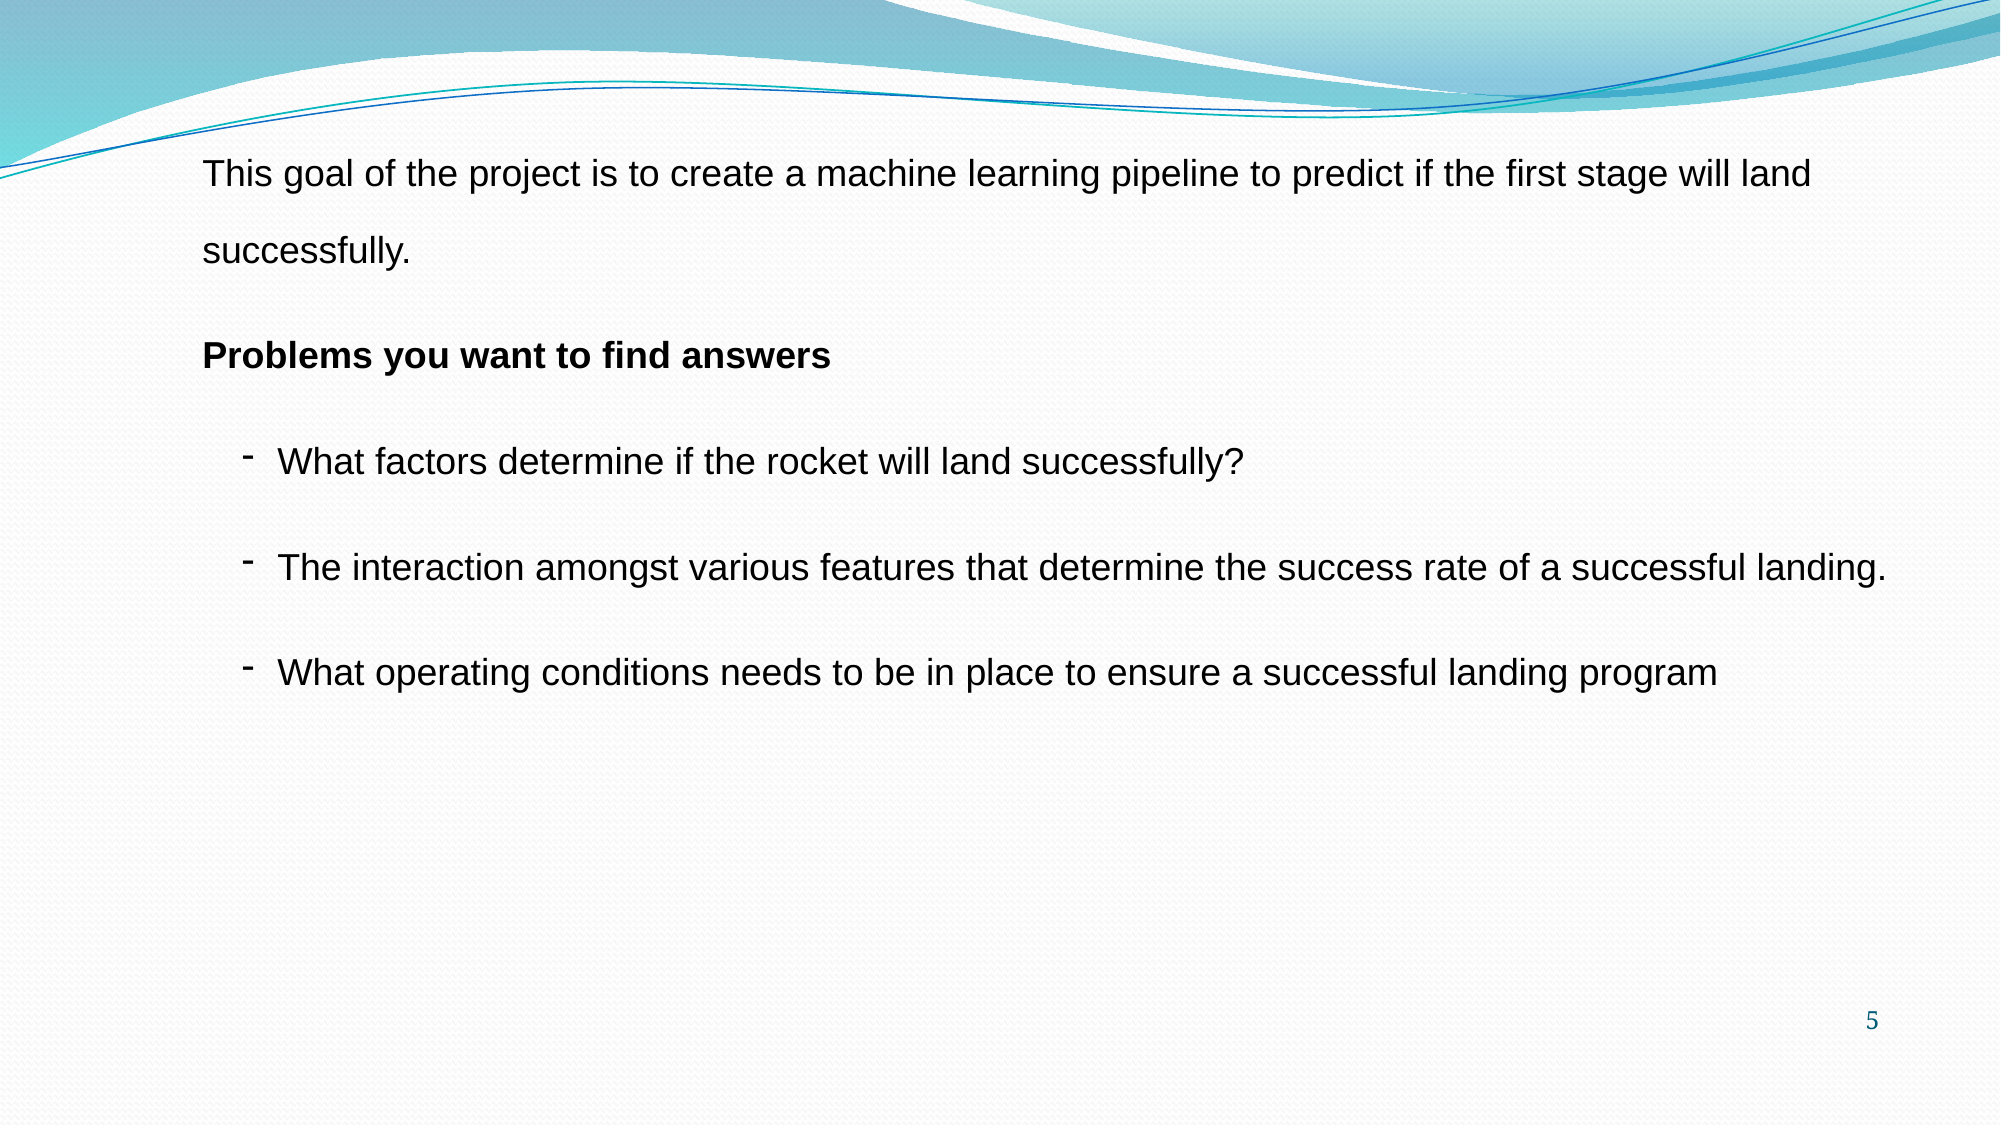

This goal of the project is to create a machine learning pipeline to predict if the first stage will land successfully.
Problems you want to find answers
What factors determine if the rocket will land successfully?
The interaction amongst various features that determine the success rate of a successful landing.
What operating conditions needs to be in place to ensure a successful landing program
5